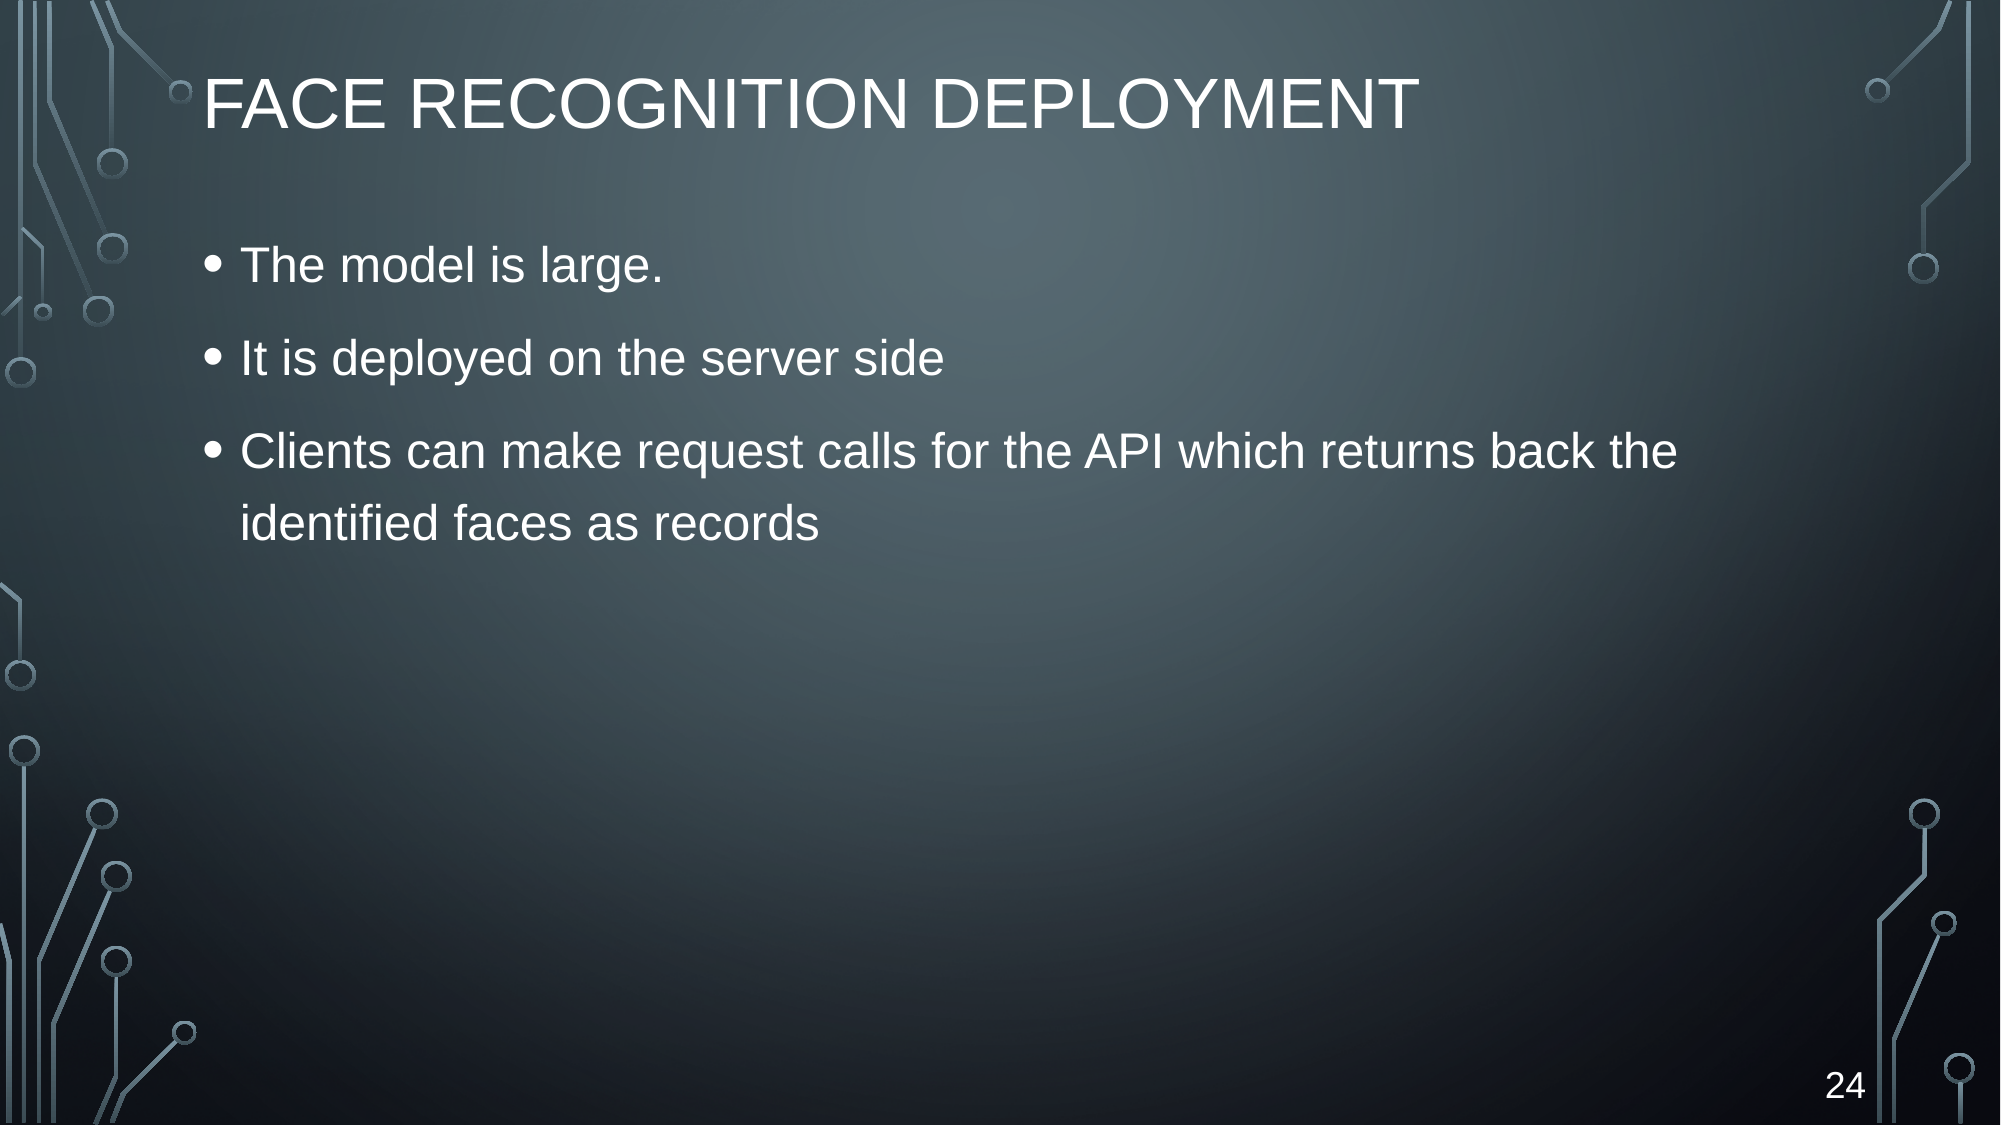

# Face Recognition Deployment
The model is large.
It is deployed on the server side
Clients can make request calls for the API which returns back the identified faces as records
24